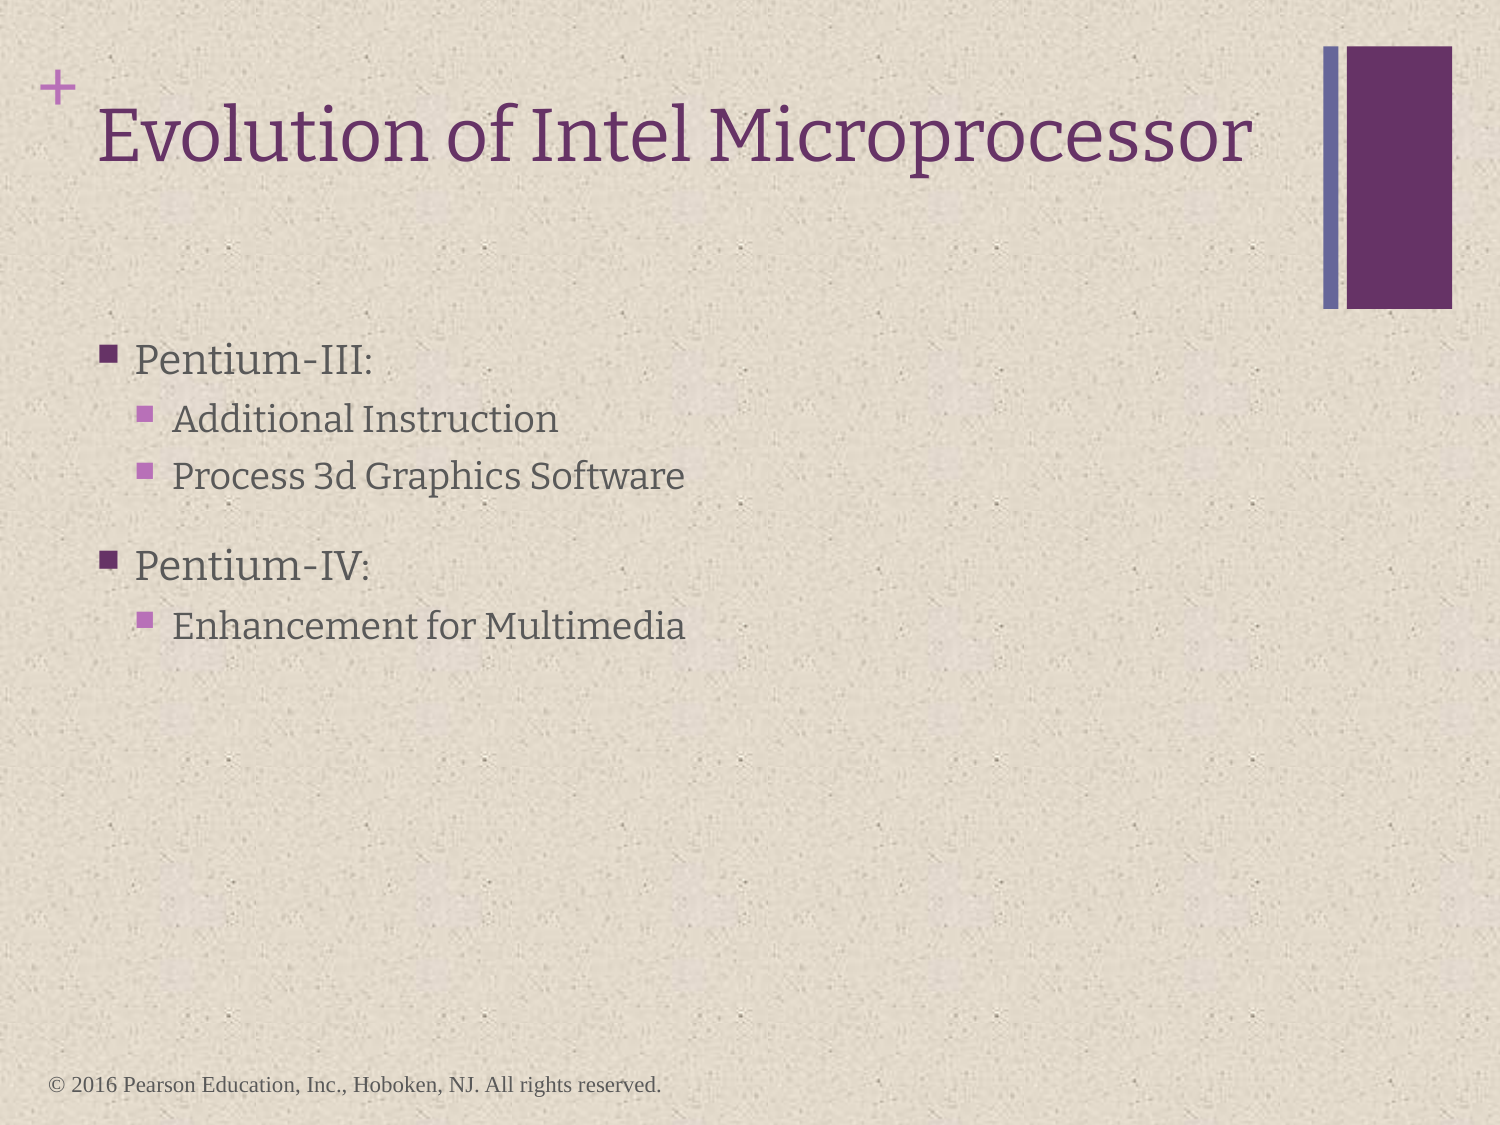

# Evolution of Intel Microprocessor
Pentium-III:
Additional Instruction
Process 3d Graphics Software
Pentium-IV:
Enhancement for Multimedia

© 2016 Pearson Education, Inc., Hoboken, NJ. All rights reserved.